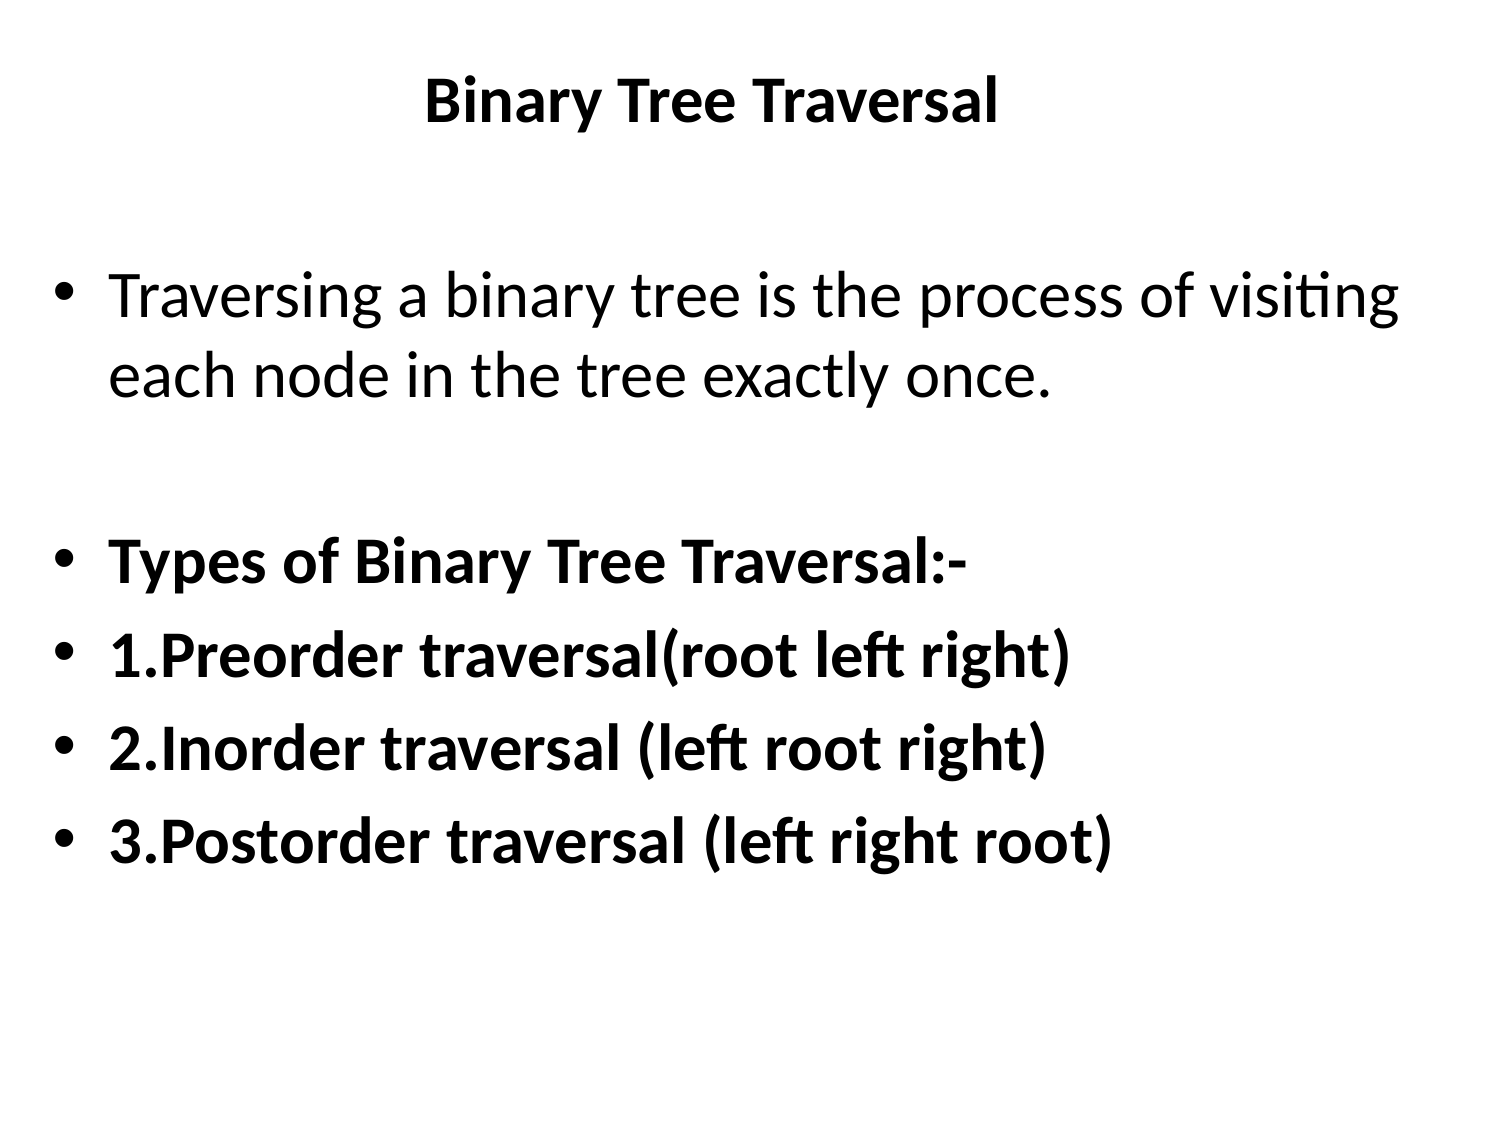

# Binary Tree Traversal

Traversing a binary tree is the process of visiting each node in the tree exactly once.

Types of Binary Tree Traversal:-
1.Preorder traversal(root left right)
2.Inorder traversal (left root right)
3.Postorder traversal (left right root)